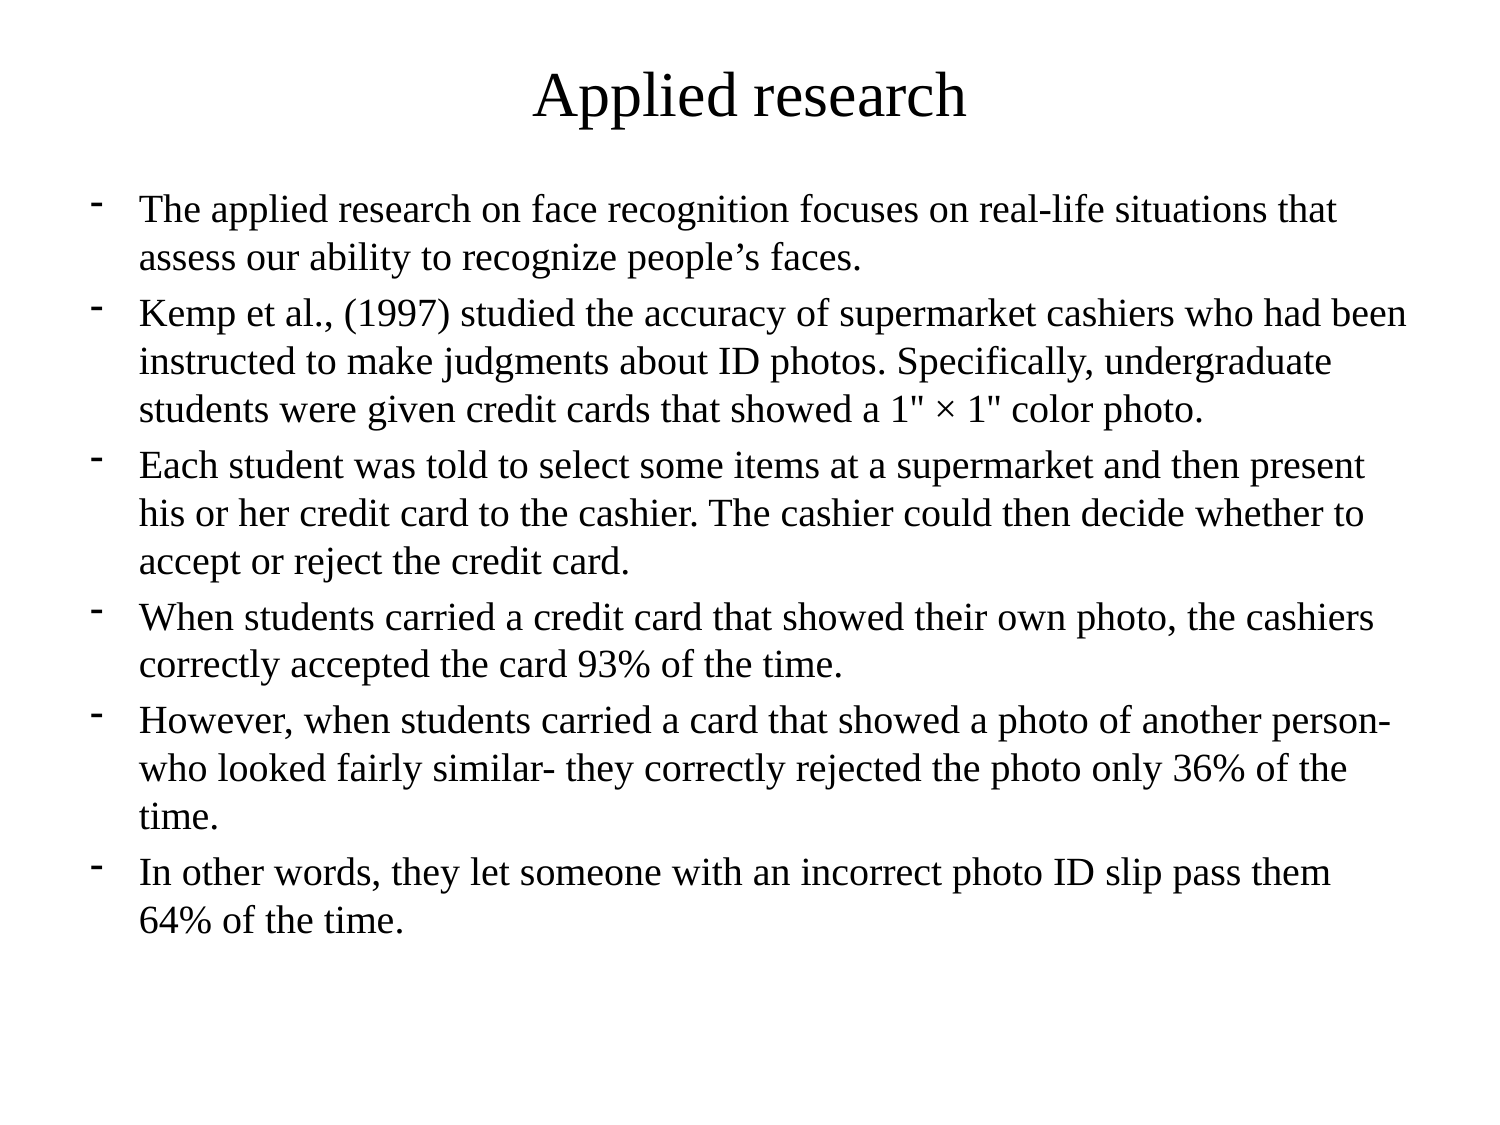

# Applied research
The applied research on face recognition focuses on real-life situations that assess our ability to recognize people’s faces.
Kemp et al., (1997) studied the accuracy of supermarket cashiers who had been instructed to make judgments about ID photos. Specifically, undergraduate students were given credit cards that showed a 1'' × 1'' color photo.
Each student was told to select some items at a supermarket and then present his or her credit card to the cashier. The cashier could then decide whether to accept or reject the credit card.
When students carried a credit card that showed their own photo, the cashiers correctly accepted the card 93% of the time.
However, when students carried a card that showed a photo of another person- who looked fairly similar- they correctly rejected the photo only 36% of the time.
In other words, they let someone with an incorrect photo ID slip pass them 64% of the time.